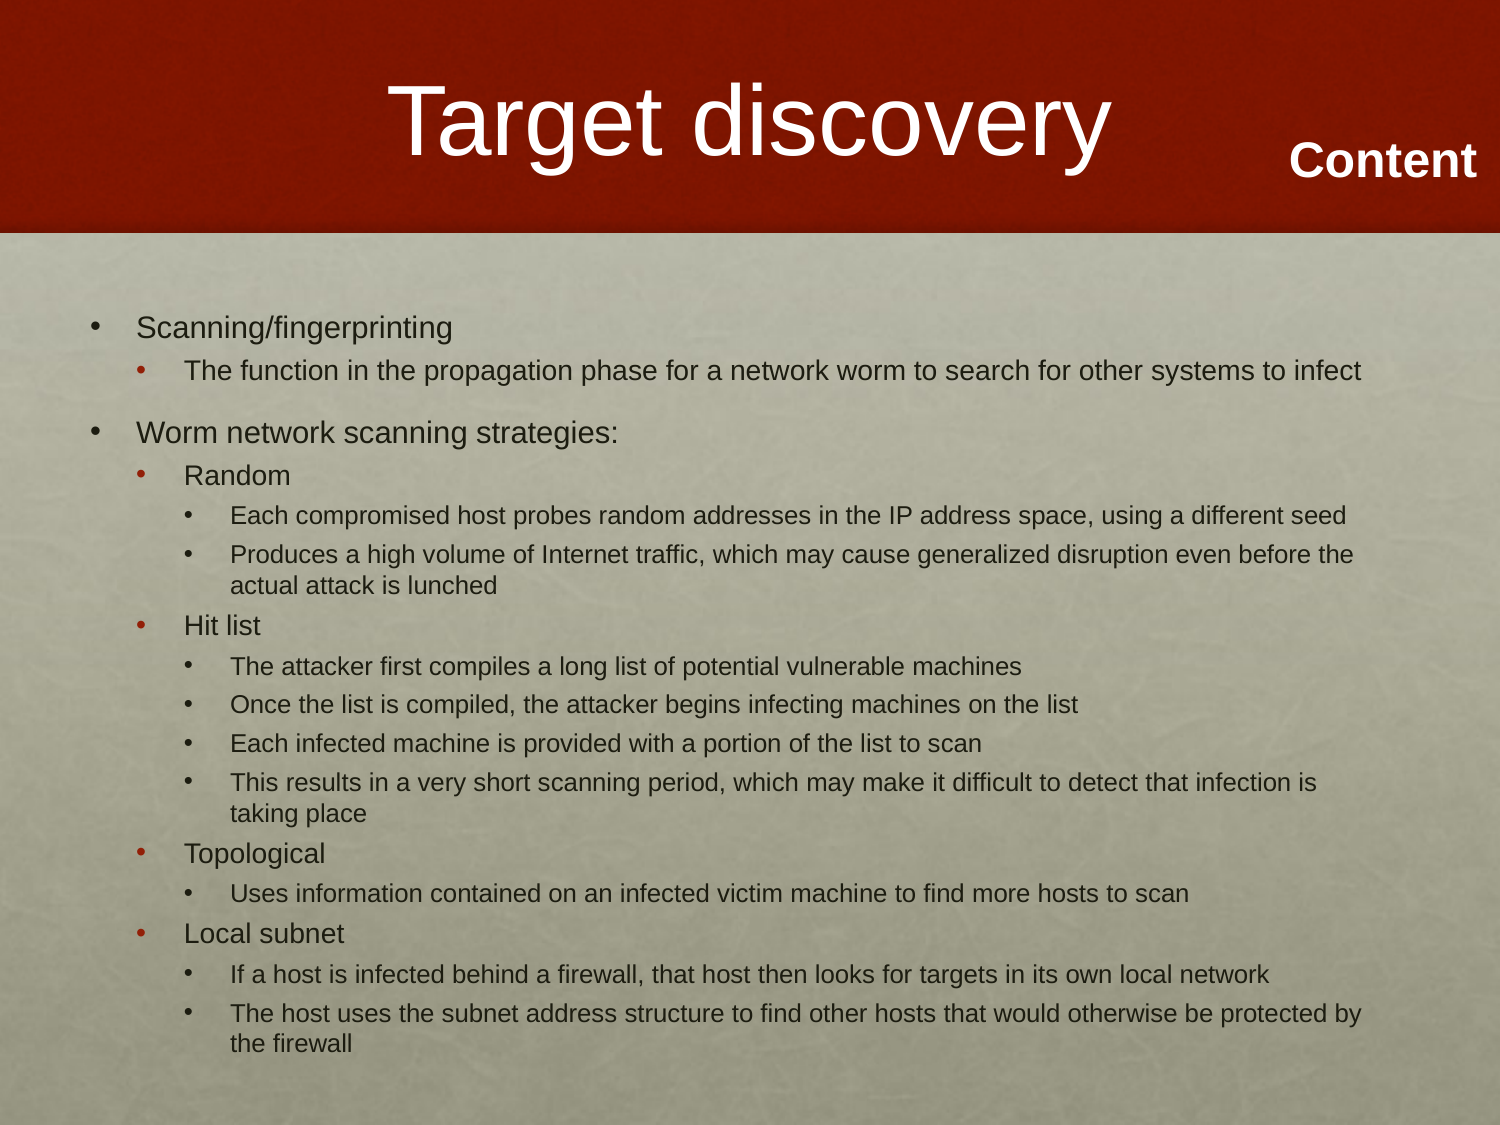

# Target discovery
Scanning/fingerprinting
The function in the propagation phase for a network worm to search for other systems to infect
Worm network scanning strategies:
Random
Each compromised host probes random addresses in the IP address space, using a different seed
Produces a high volume of Internet traffic, which may cause generalized disruption even before the actual attack is lunched
Hit list
The attacker first compiles a long list of potential vulnerable machines
Once the list is compiled, the attacker begins infecting machines on the list
Each infected machine is provided with a portion of the list to scan
This results in a very short scanning period, which may make it difficult to detect that infection is taking place
Topological
Uses information contained on an infected victim machine to find more hosts to scan
Local subnet
If a host is infected behind a firewall, that host then looks for targets in its own local network
The host uses the subnet address structure to find other hosts that would otherwise be protected by the firewall